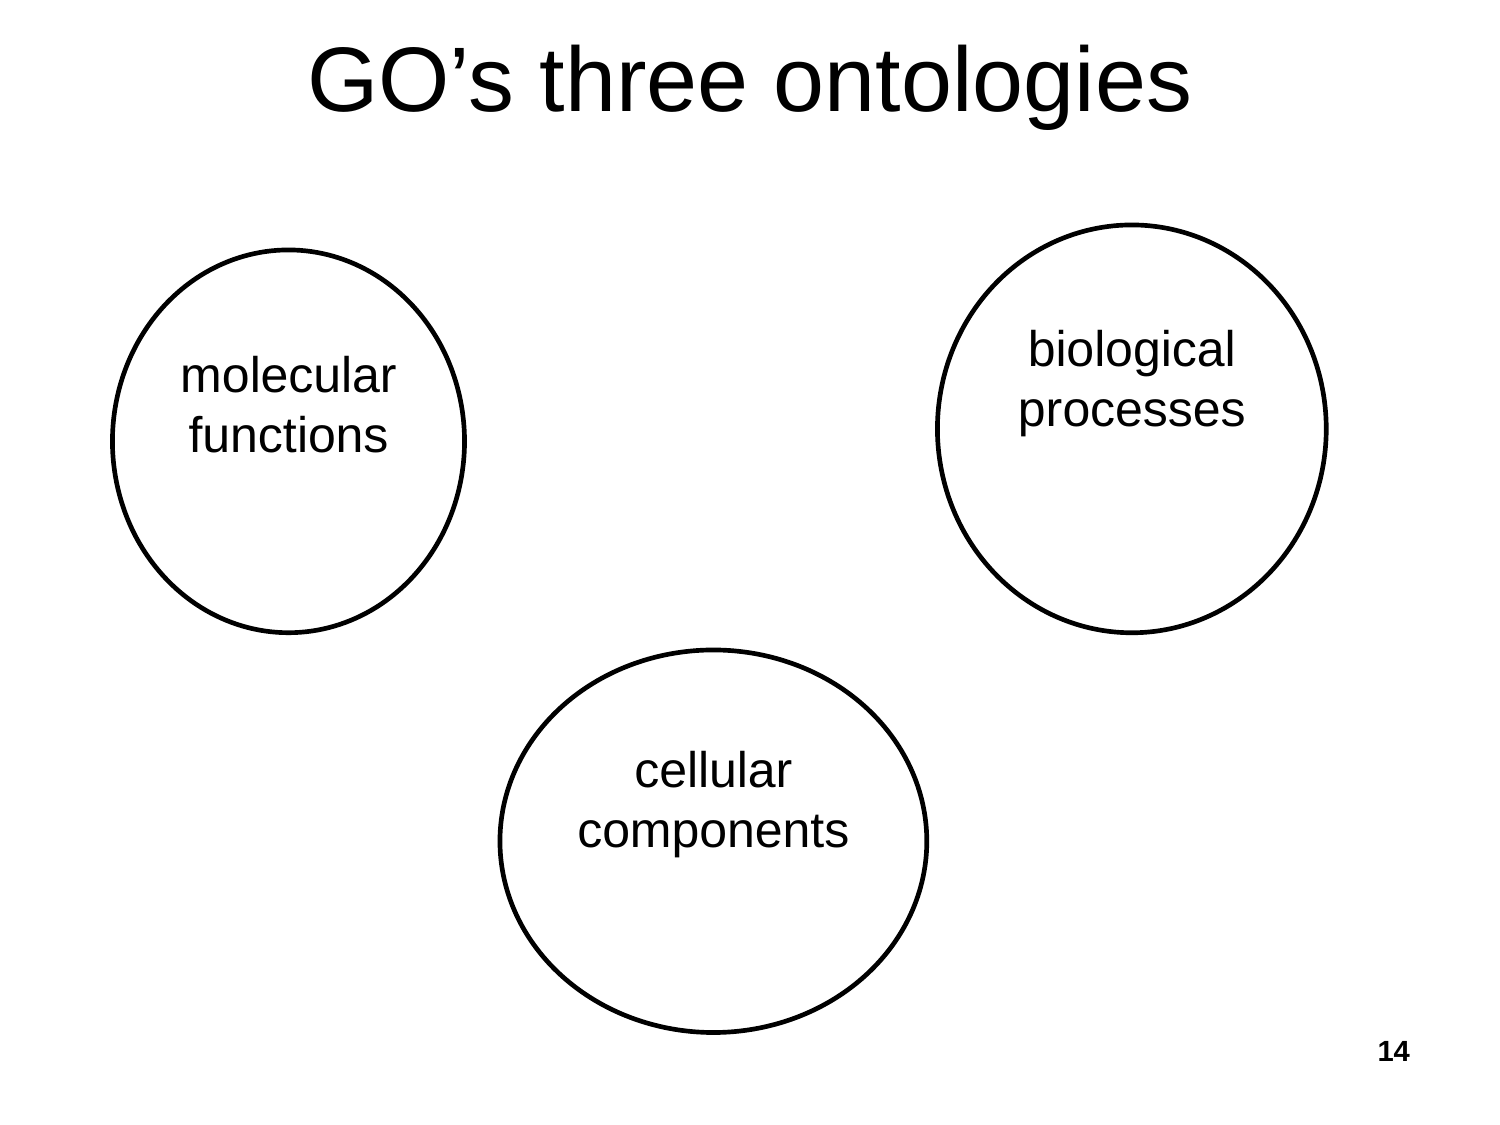

# GO’s three ontologies

biological processes

molecular functions

cellular components

14